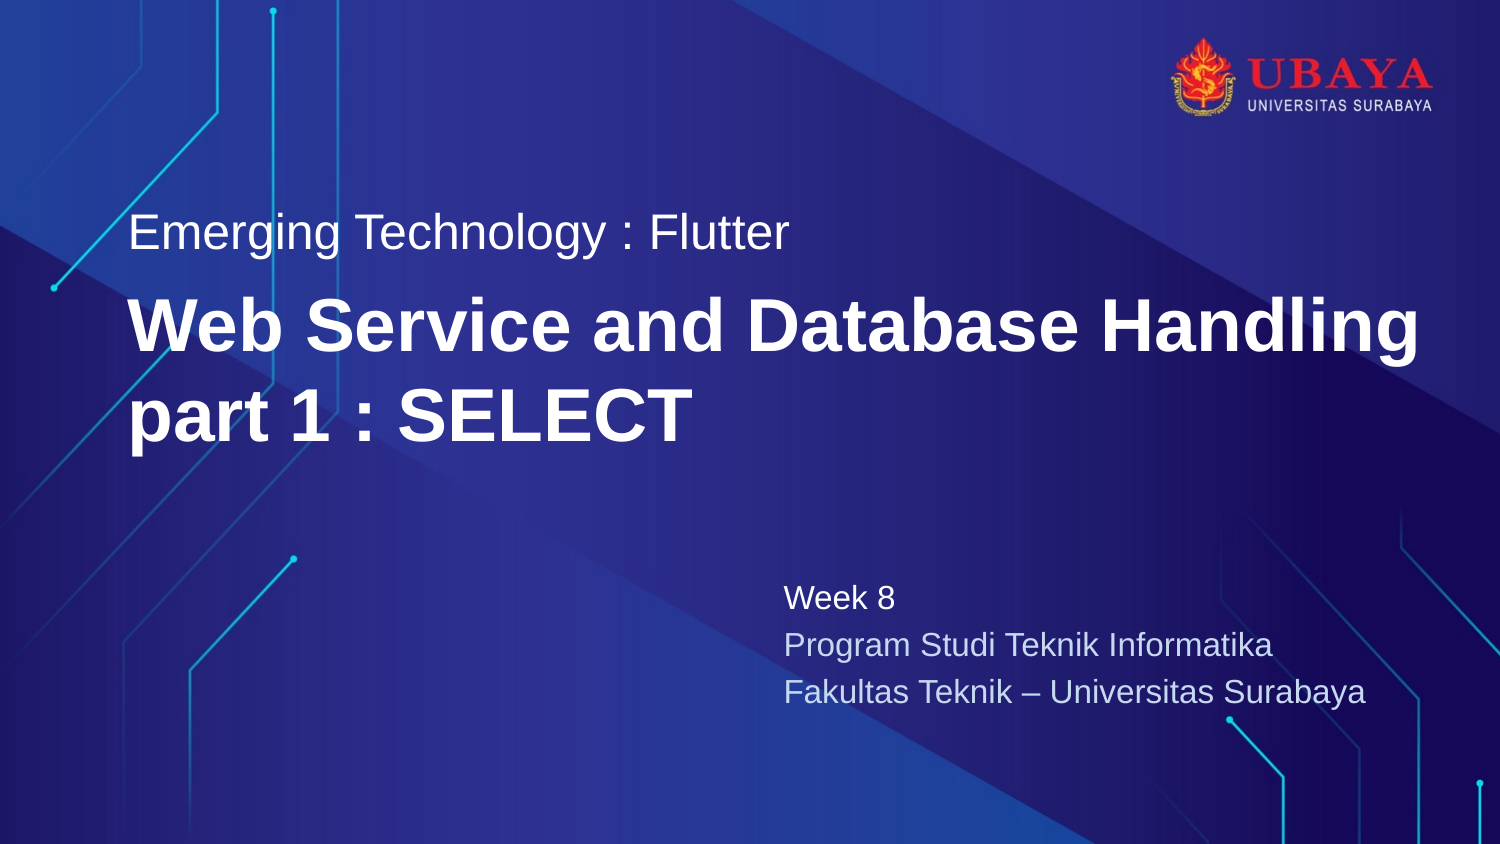

Emerging Technology : Flutter
# Web Service and Database Handling part 1 : SELECT
Week 8
Program Studi Teknik Informatika
Fakultas Teknik – Universitas Surabaya